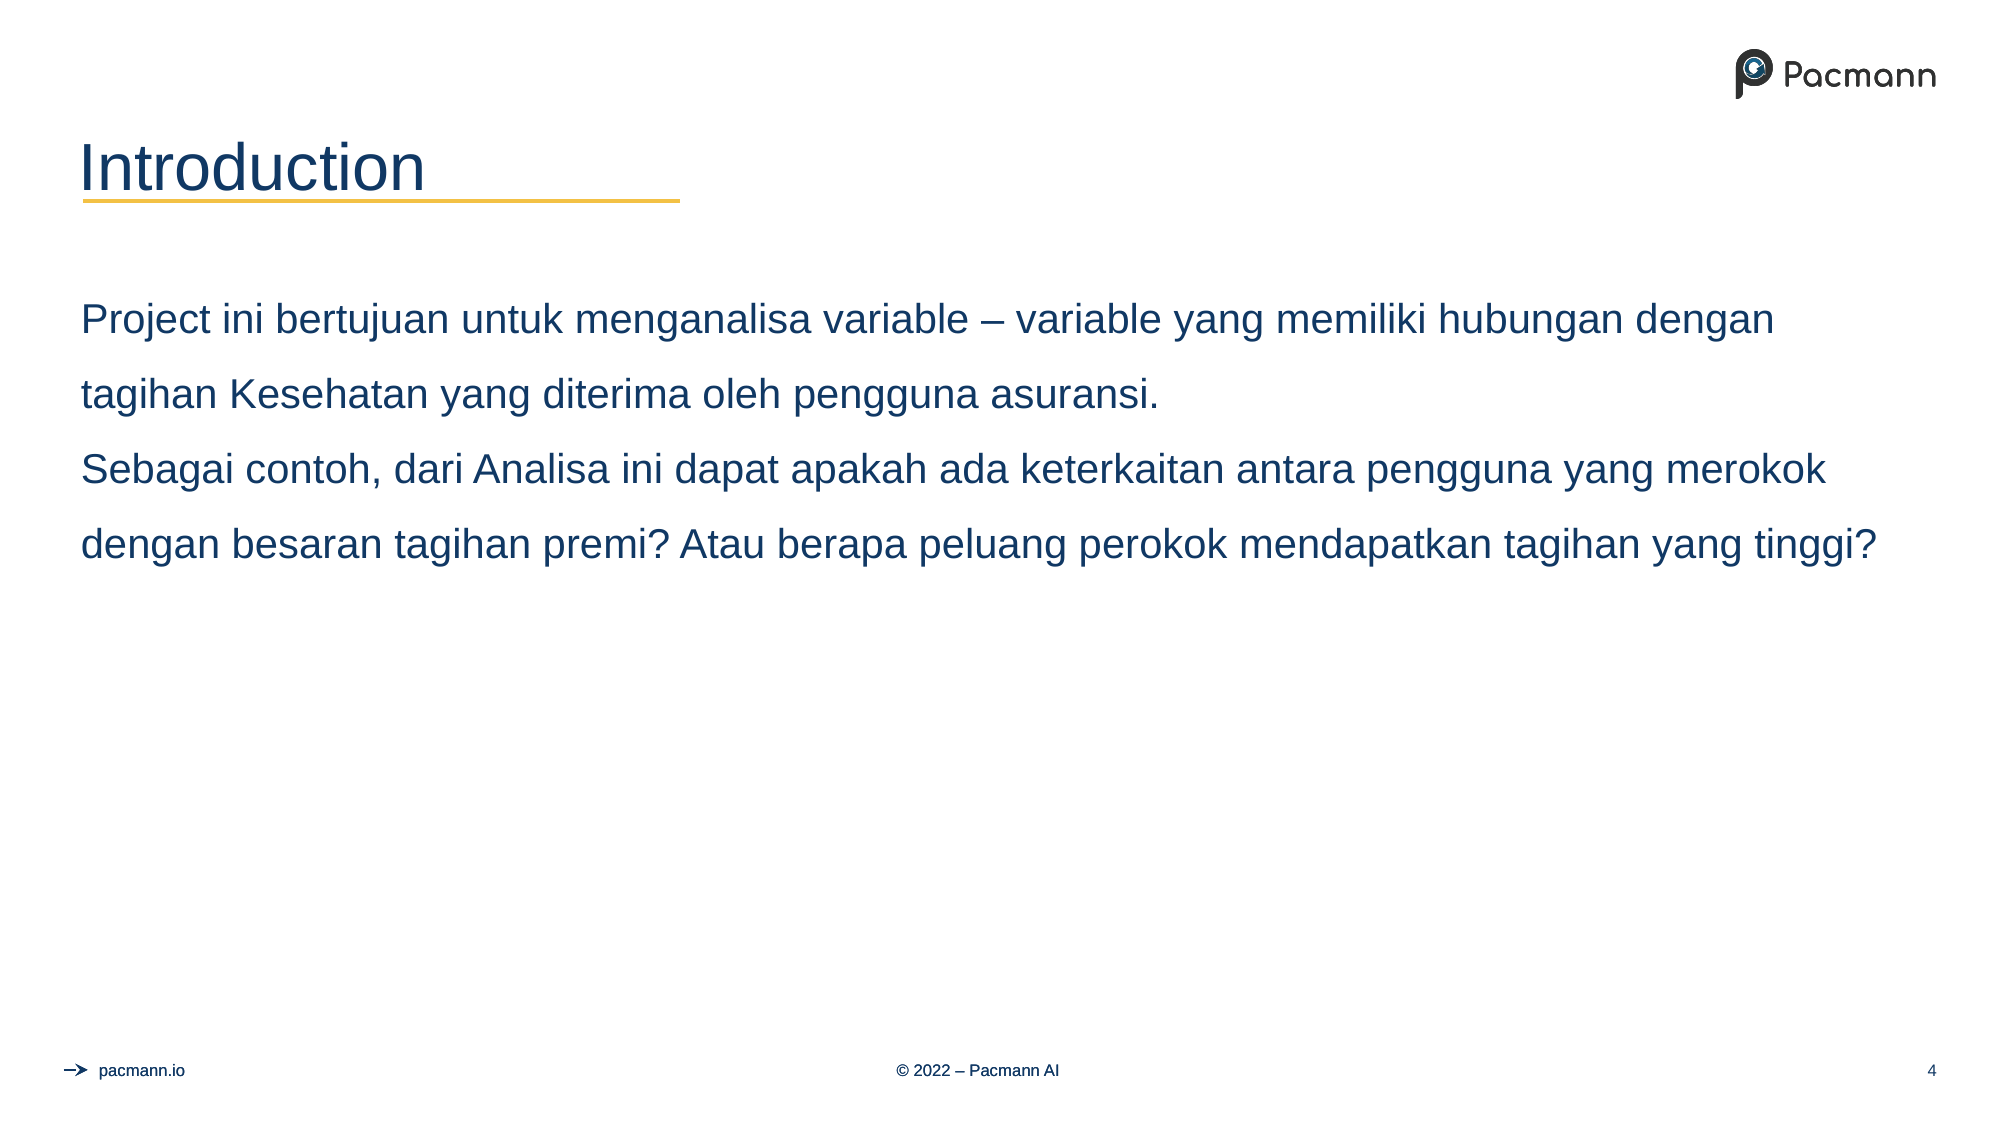

# Introduction
Project ini bertujuan untuk menganalisa variable – variable yang memiliki hubungan dengan tagihan Kesehatan yang diterima oleh pengguna asuransi.
Sebagai contoh, dari Analisa ini dapat apakah ada keterkaitan antara pengguna yang merokok dengan besaran tagihan premi? Atau berapa peluang perokok mendapatkan tagihan yang tinggi?